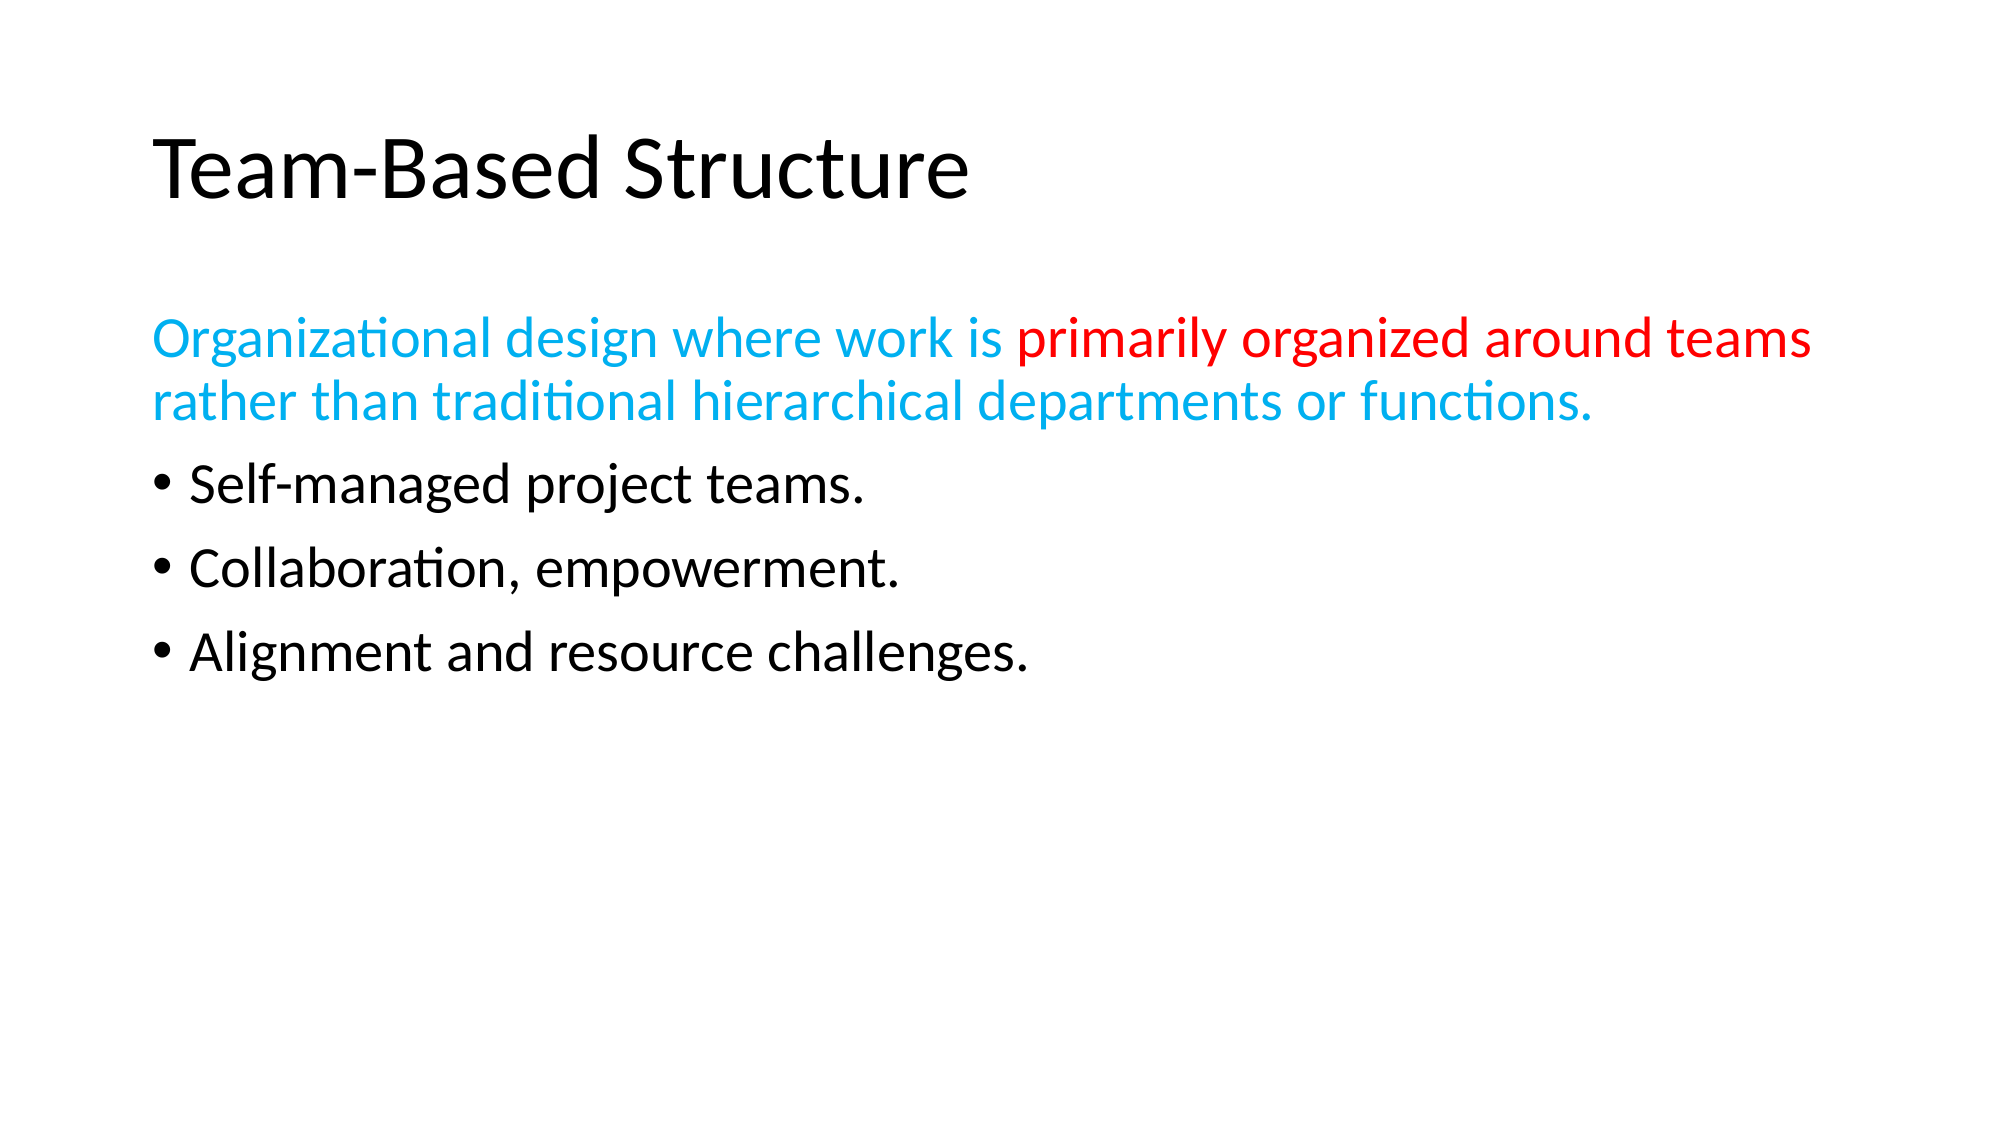

# Team-Based Structure
Organizational design where work is primarily organized around teams rather than traditional hierarchical departments or functions.
Self-managed project teams.
Collaboration, empowerment.
Alignment and resource challenges.